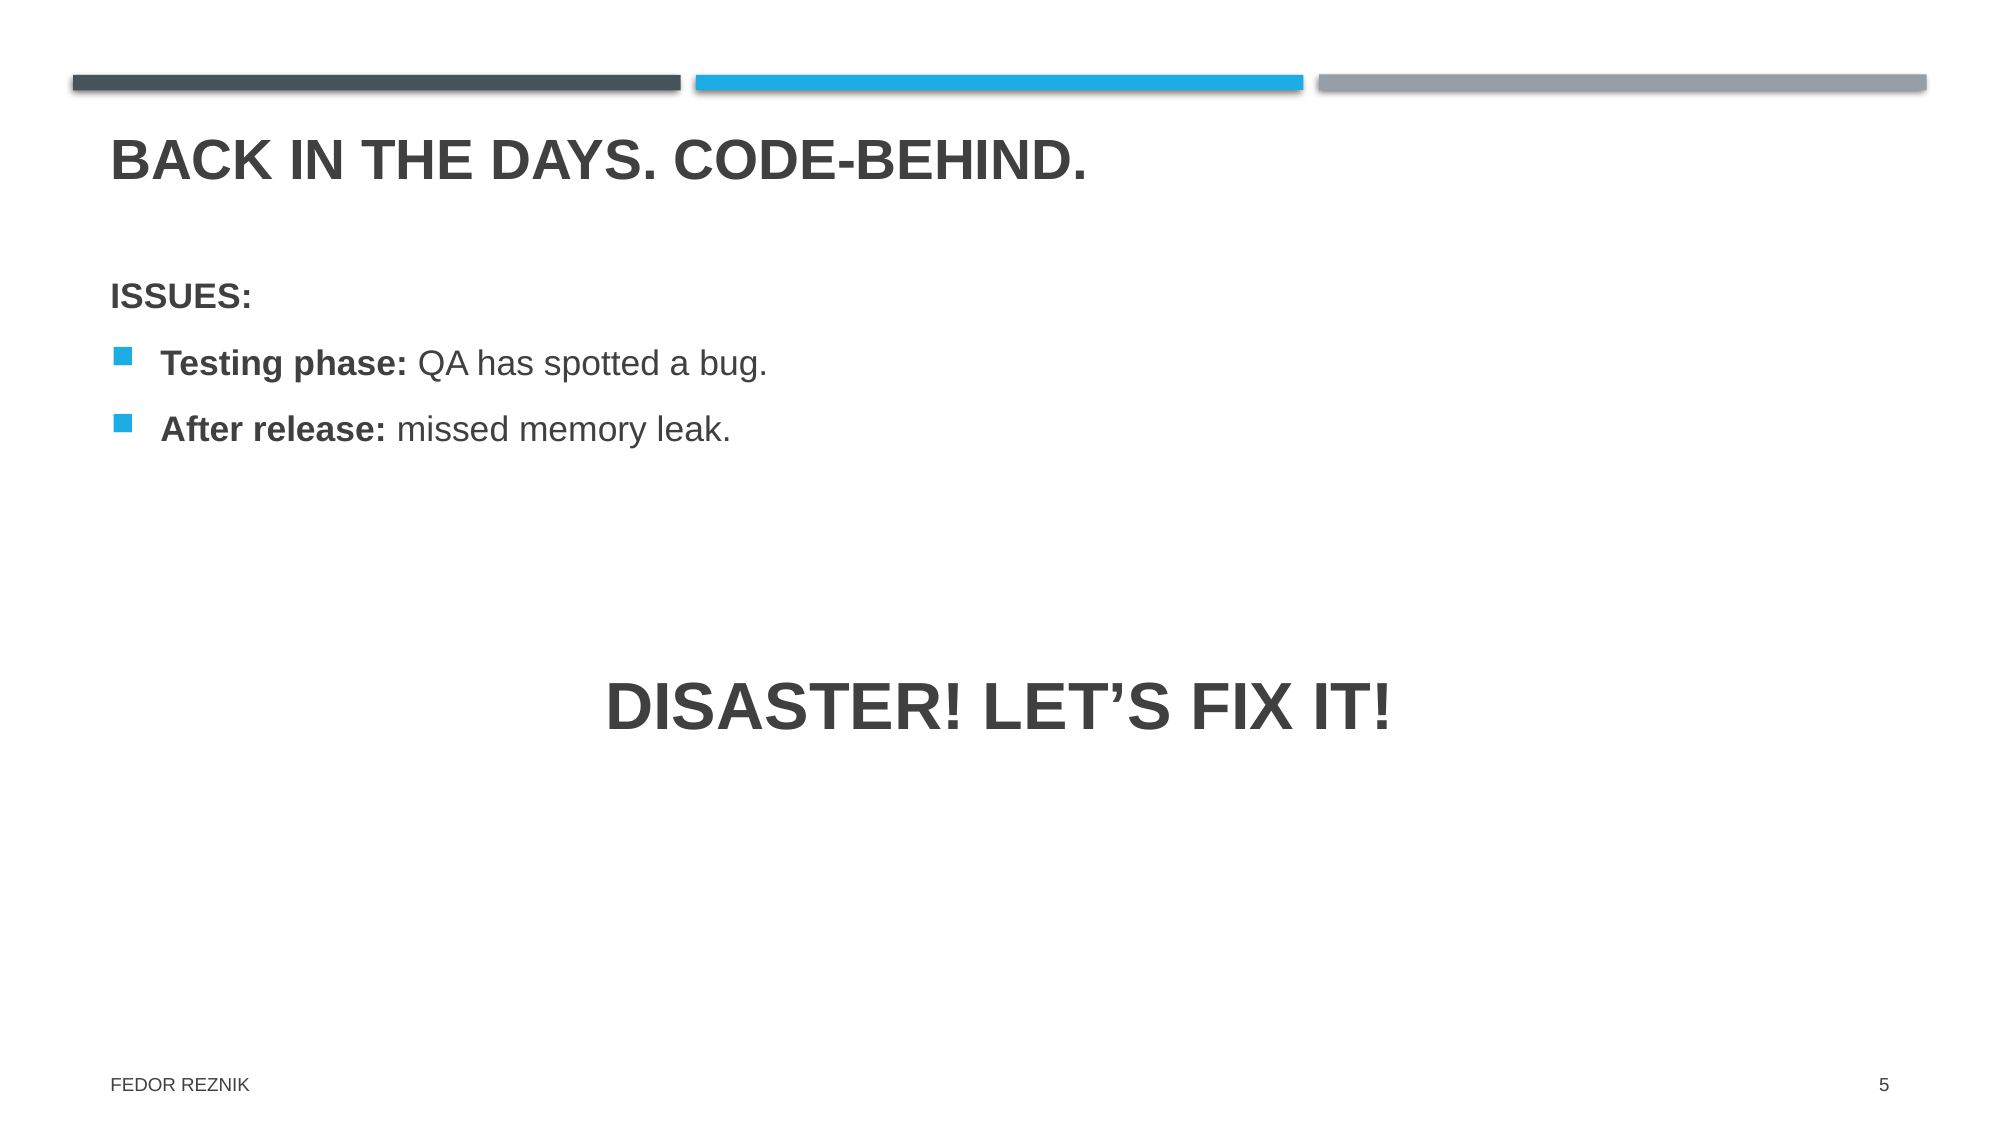

# Back in the days. Code-behind.
ISSUES:
Testing phase: QA has spotted a bug.
After release: missed memory leak.

DISASTER! LET’S FIX IT!
Fedor Reznik
5